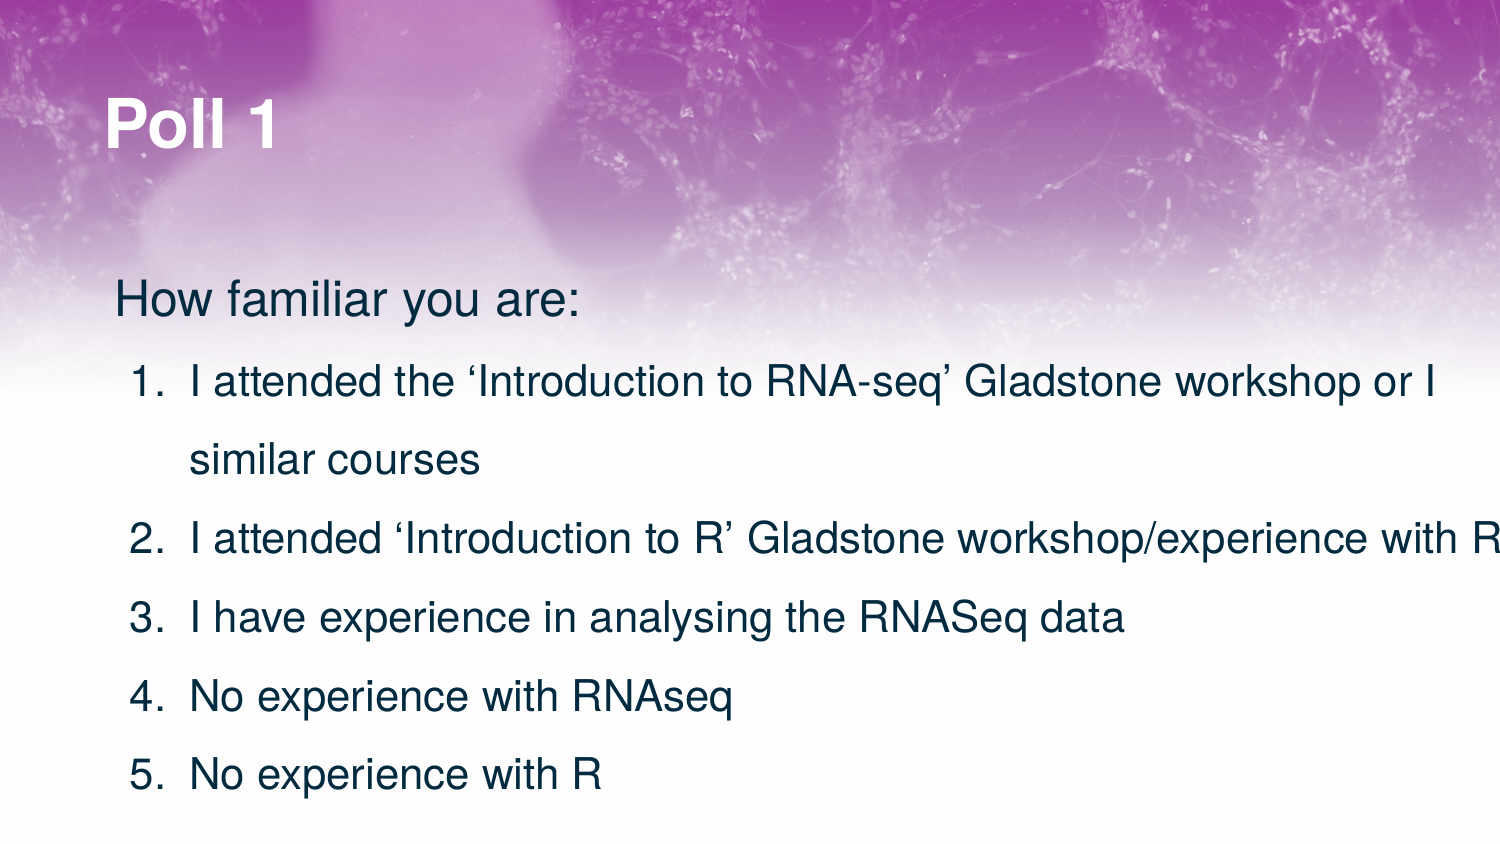

# Poll 1
How familiar you are:
I attended the ‘Introduction to RNA-seq’ Gladstone workshop or I similar courses
I attended ‘Introduction to R’ Gladstone workshop/experience with R
I have experience in analysing the RNASeq data
No experience with RNAseq
No experience with R